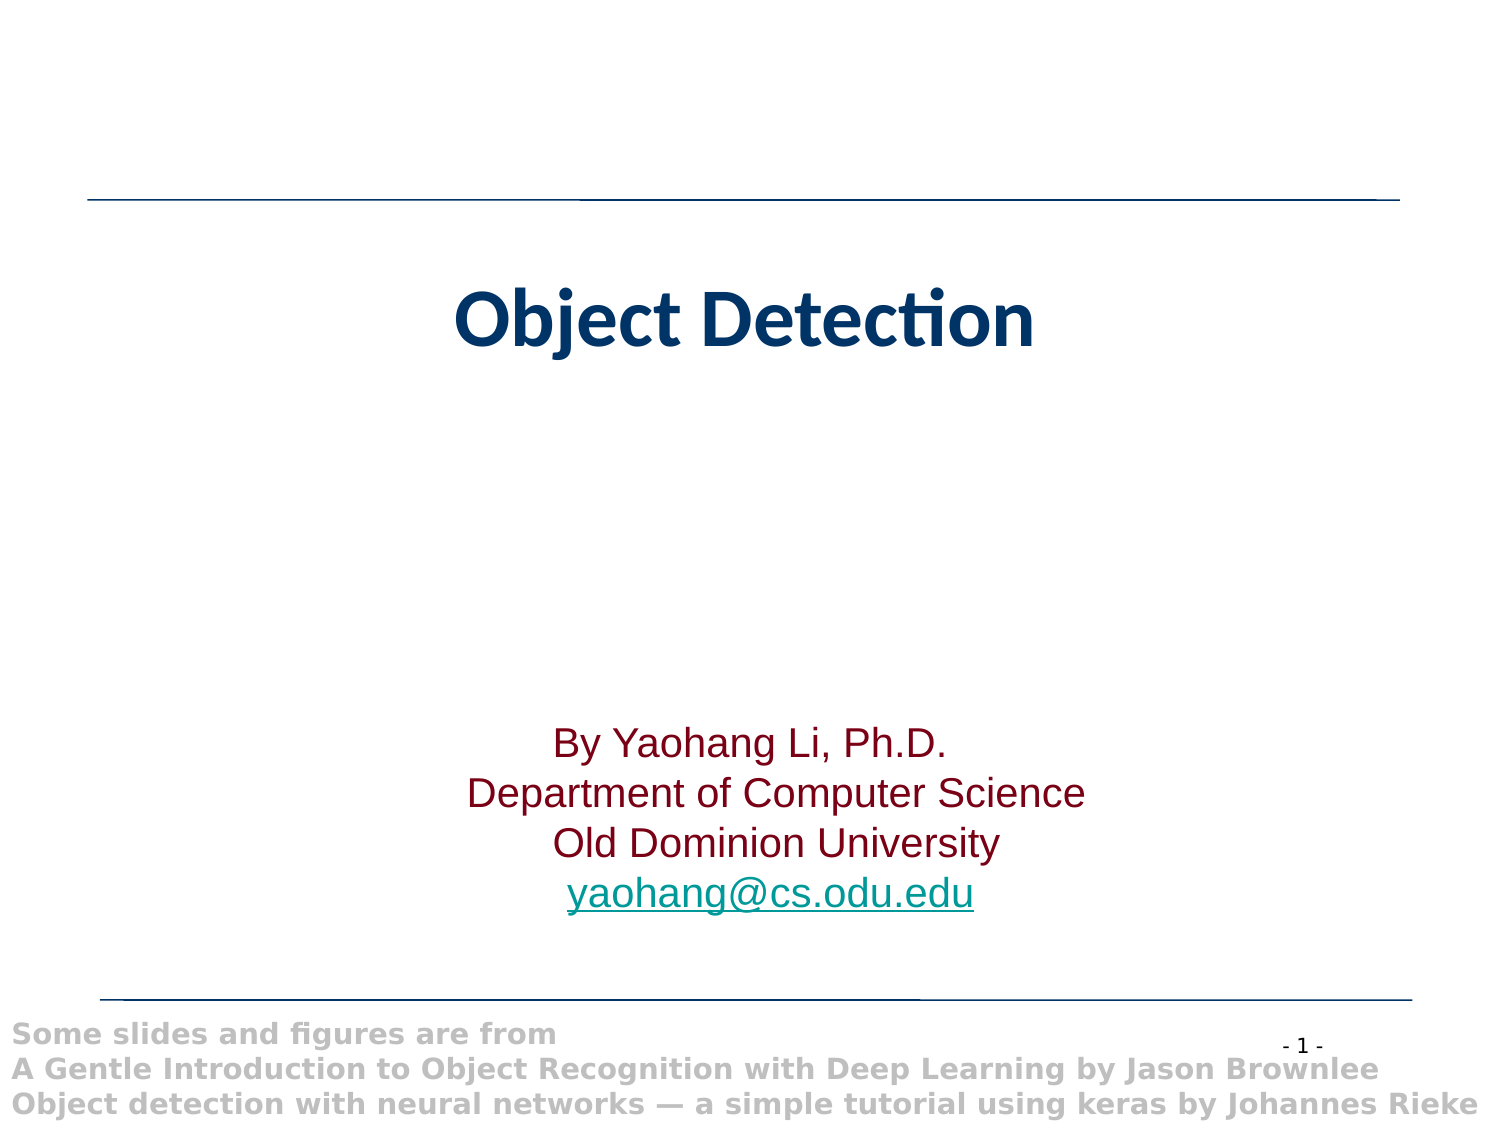

Object Detection

By Yaohang Li, Ph.D.
Department of Computer Science
Old Dominion University
yaohang@cs.odu.edu
Some slides and figures are from
A Gentle Introduction to Object Recognition with Deep Learning by Jason Brownlee
Object detection with neural networks — a simple tutorial using keras by Johannes Rieke